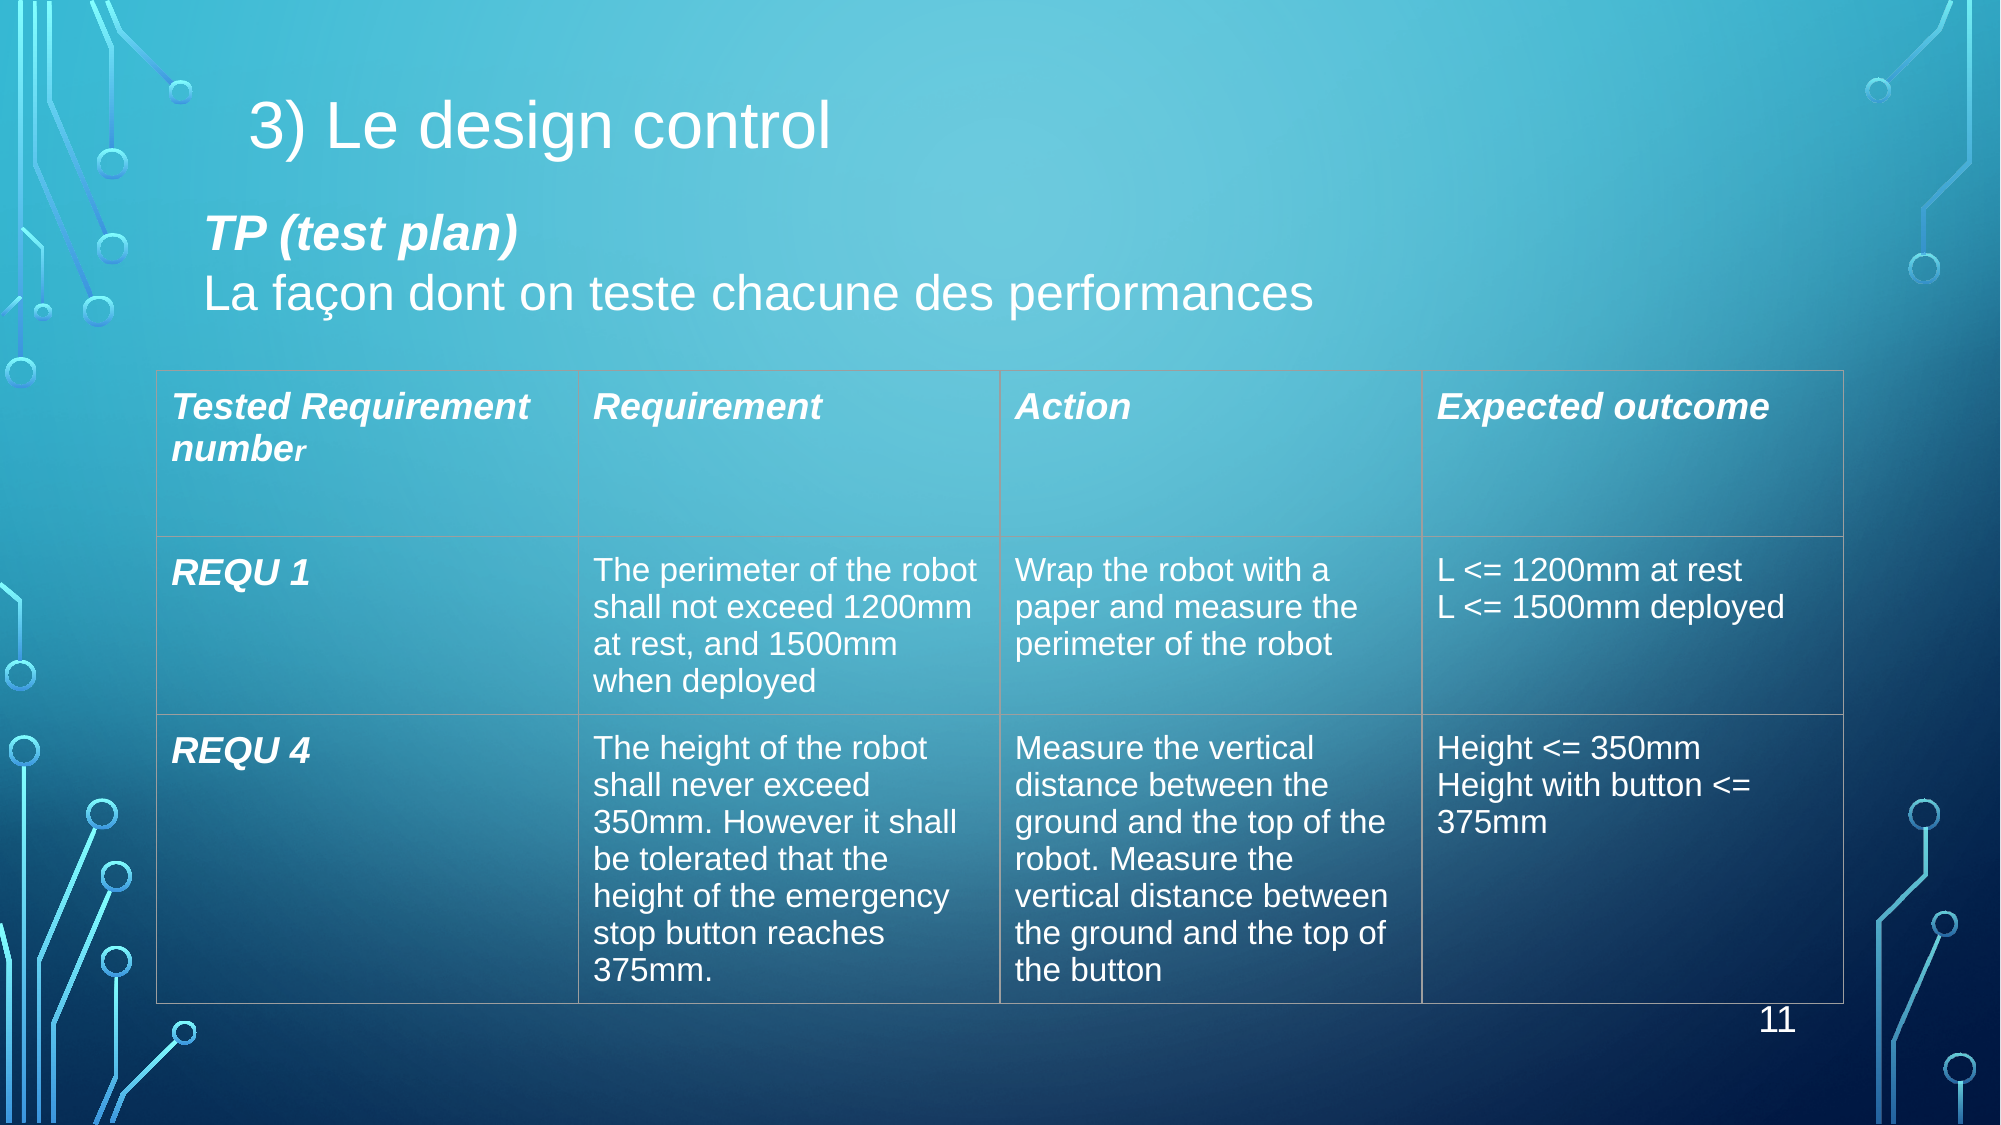

# 3) Le design control
TP (test plan)
La façon dont on teste chacune des performances
| Tested Requirement number | Requirement | Action | Expected outcome |
| --- | --- | --- | --- |
| REQU 1 | The perimeter of the robot shall not exceed 1200mm at rest, and 1500mm when deployed | Wrap the robot with a paper and measure the perimeter of the robot | L <= 1200mm at rest L <= 1500mm deployed |
| REQU 4 | The height of the robot shall never exceed 350mm. However it shall be tolerated that the height of the emergency stop button reaches 375mm. | Measure the vertical distance between the ground and the top of the robot. Measure the vertical distance between the ground and the top of the button | Height <= 350mm Height with button <= 375mm |

11